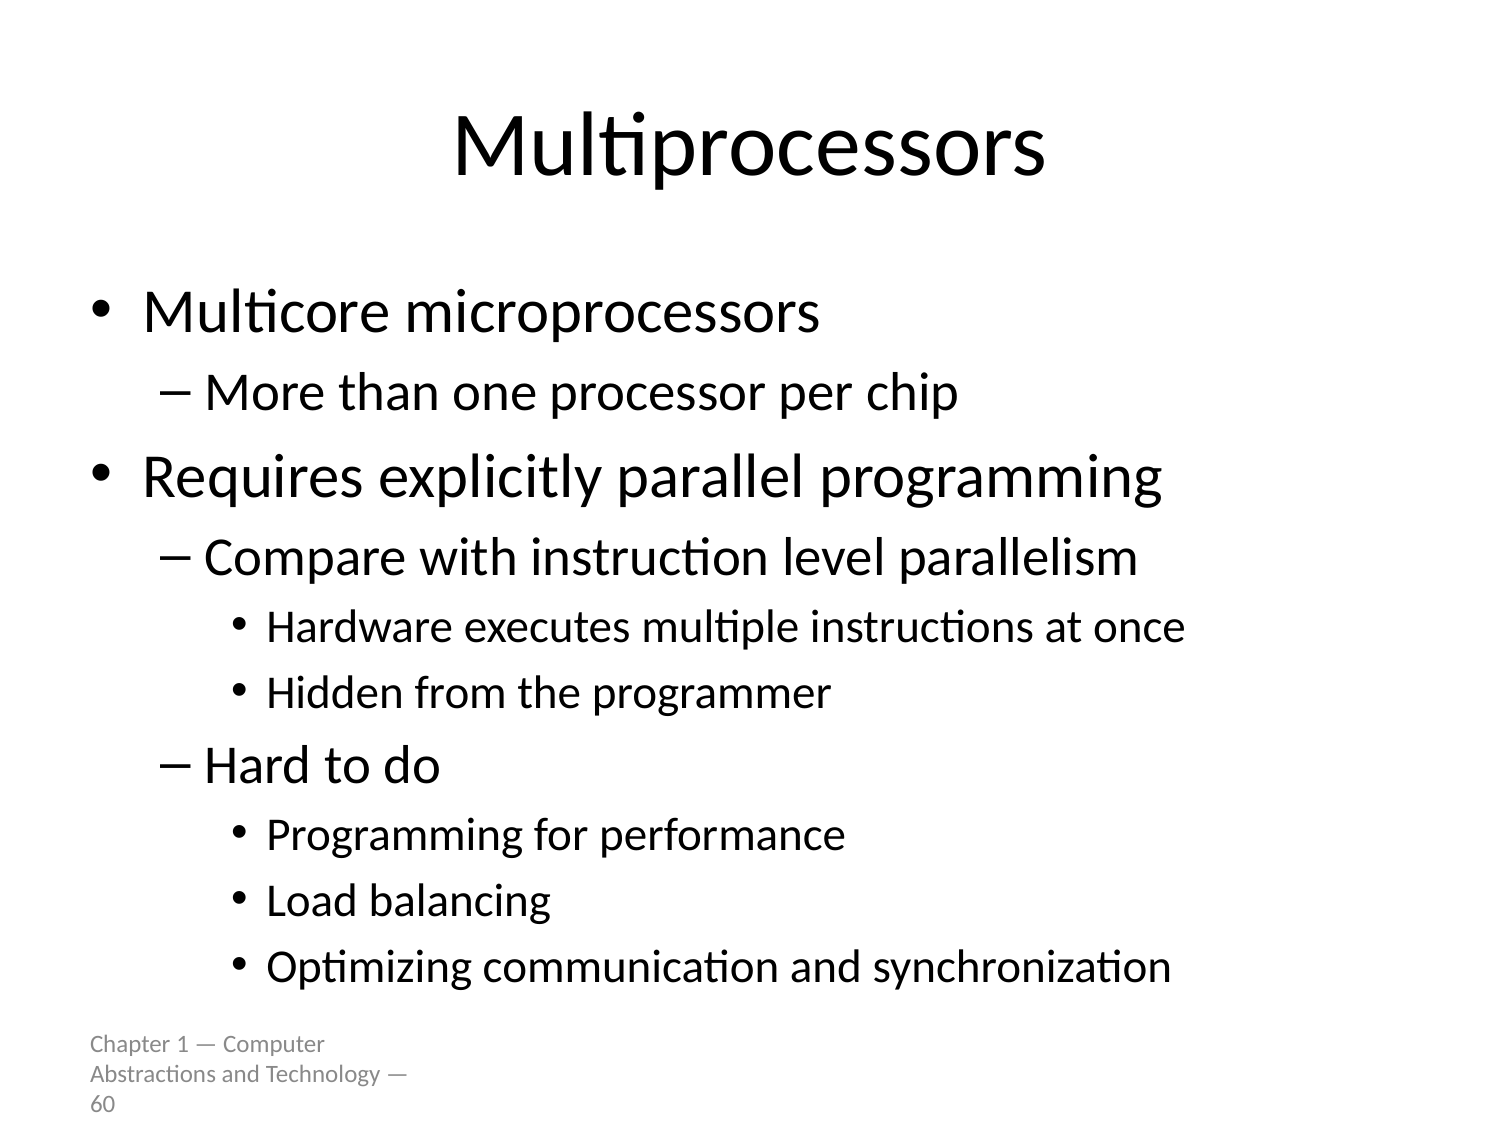

# Multiprocessors
Multicore microprocessors
More than one processor per chip
Requires explicitly parallel programming
Compare with instruction level parallelism
Hardware executes multiple instructions at once
Hidden from the programmer
Hard to do
Programming for performance
Load balancing
Optimizing communication and synchronization
Chapter 1 — Computer Abstractions and Technology — 60